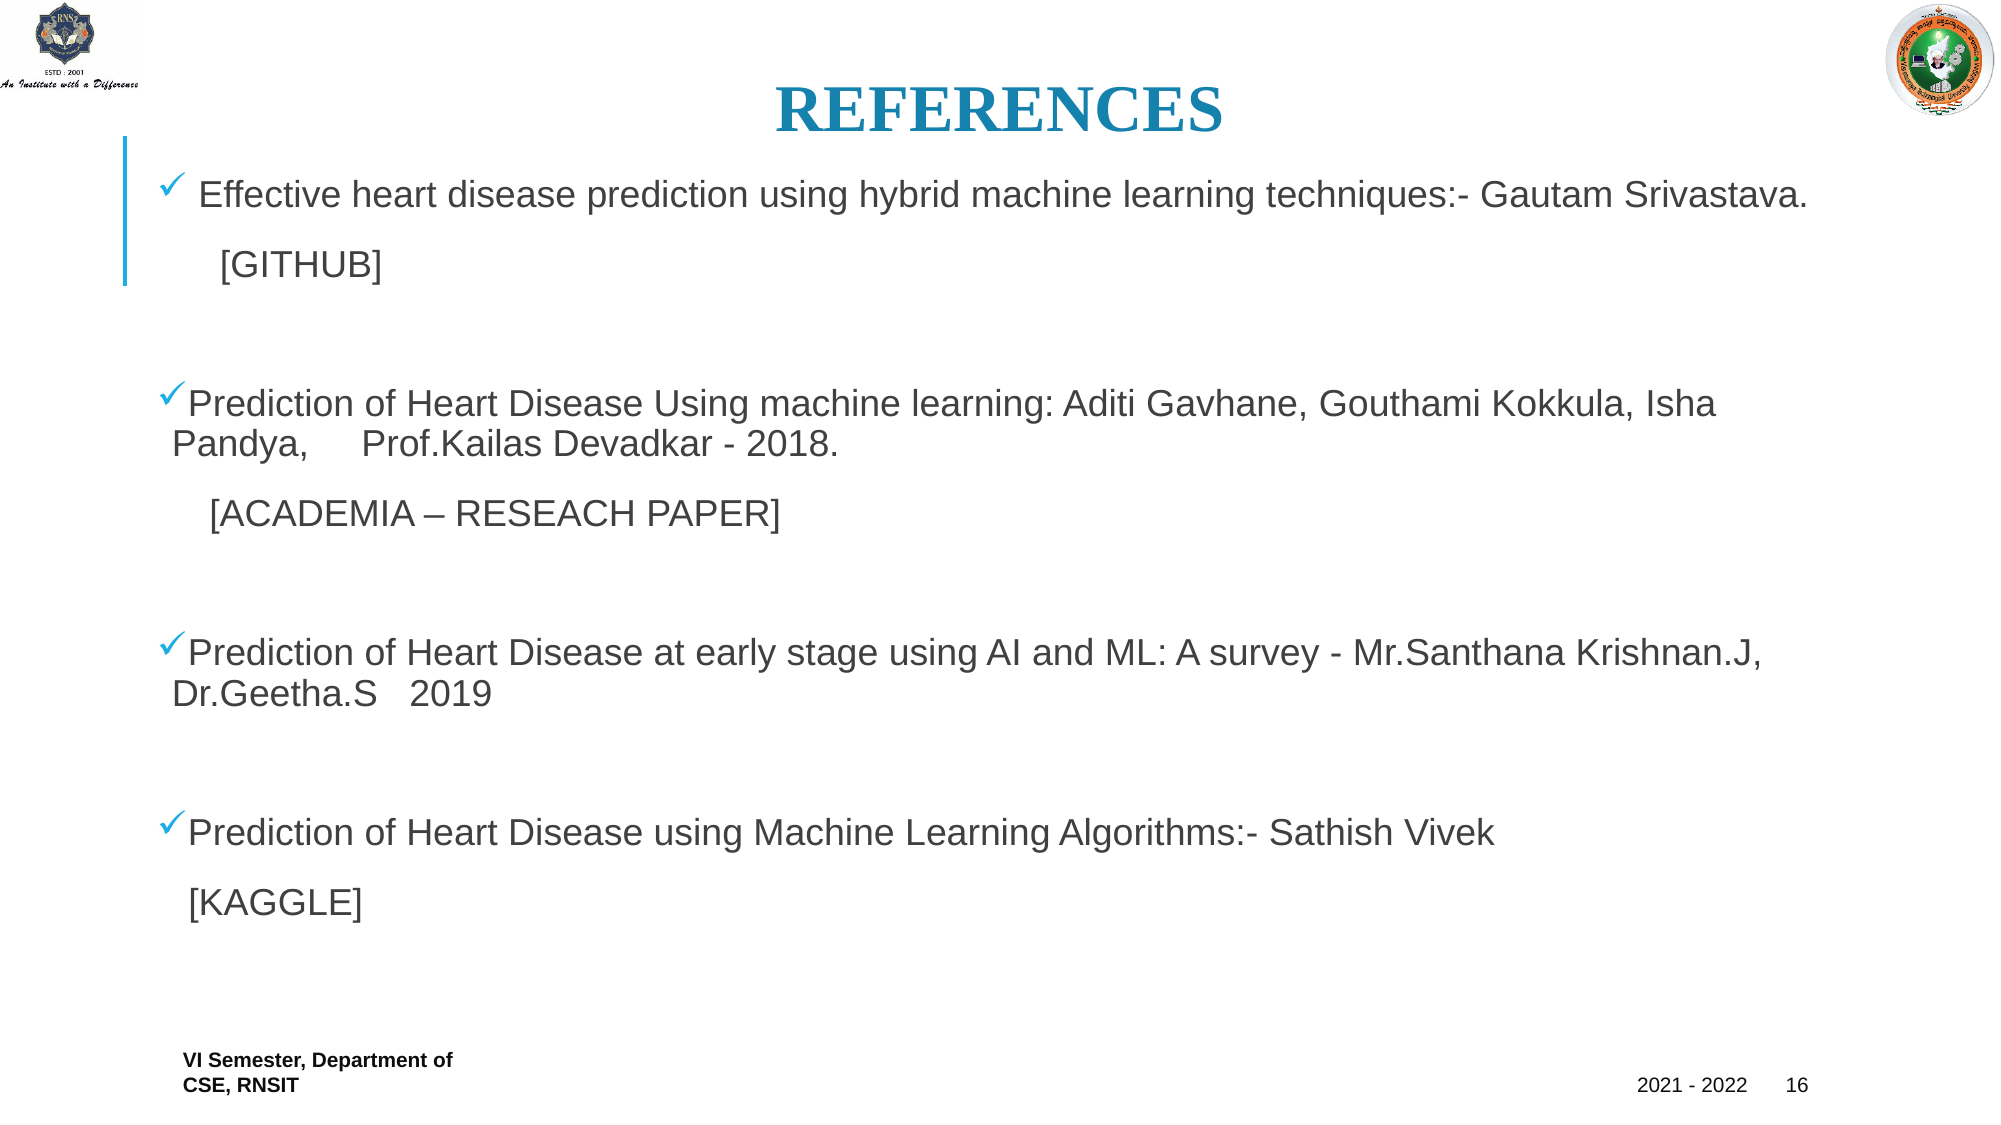

REFERENCES
 Effective heart disease prediction using hybrid machine learning techniques:- Gautam Srivastava.
      [GITHUB]

Prediction of Heart Disease Using machine learning: Aditi Gavhane, Gouthami Kokkula, Isha Pandya,     Prof.Kailas Devadkar - 2018.
     [ACADEMIA – RESEACH PAPER]

Prediction of Heart Disease at early stage using AI and ML: A survey - Mr.Santhana Krishnan.J, Dr.Geetha.S   2019

Prediction of Heart Disease using Machine Learning Algorithms:- Sathish Vivek
   [KAGGLE]

VI Semester, Department of CSE, RNSIT

2021 - 2022
16